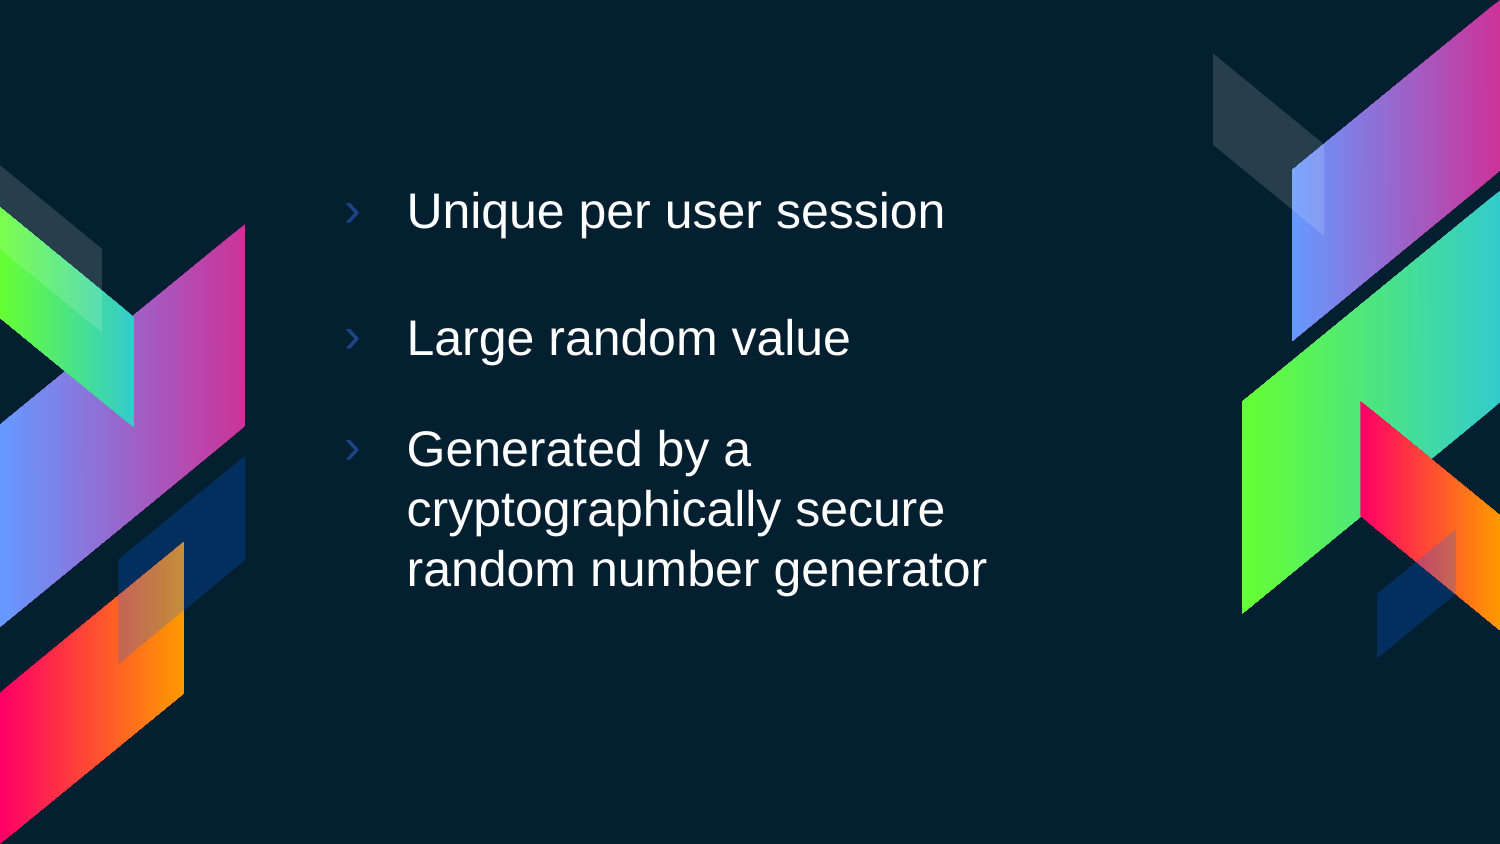

Unique per user session

Large random value

Generated by a cryptographically secure random number generator